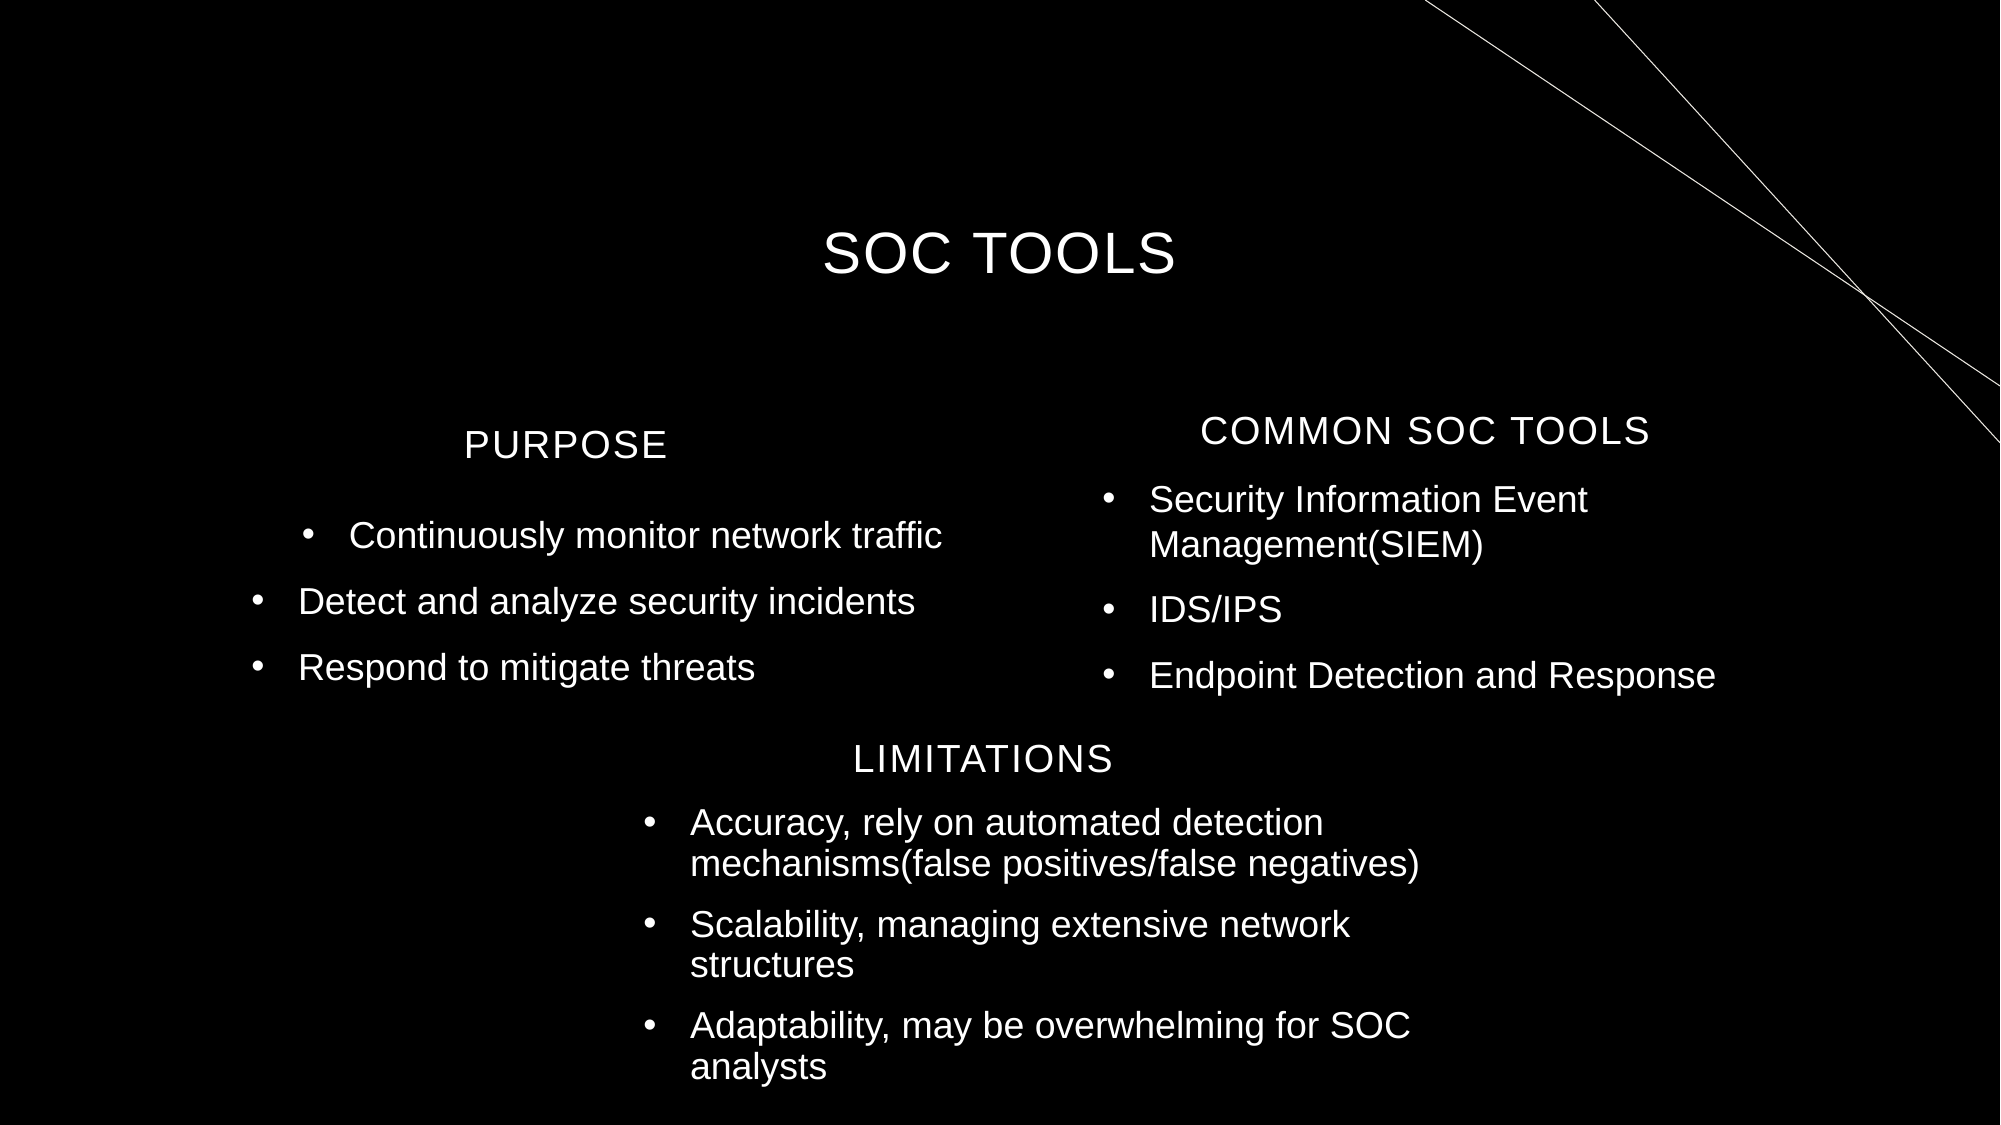

# Soc Tools
COMMON SOC TOOLS
PURPOSE
Security Information Event Management(SIEM)
IDS/IPS
Endpoint Detection and Response
Continuously monitor network traffic
Detect and analyze security incidents
Respond to mitigate threats
LIMITATIONS
Accuracy, rely on automated detection mechanisms(false positives/false negatives)
Scalability, managing extensive network structures
Adaptability, may be overwhelming for SOC analysts
11